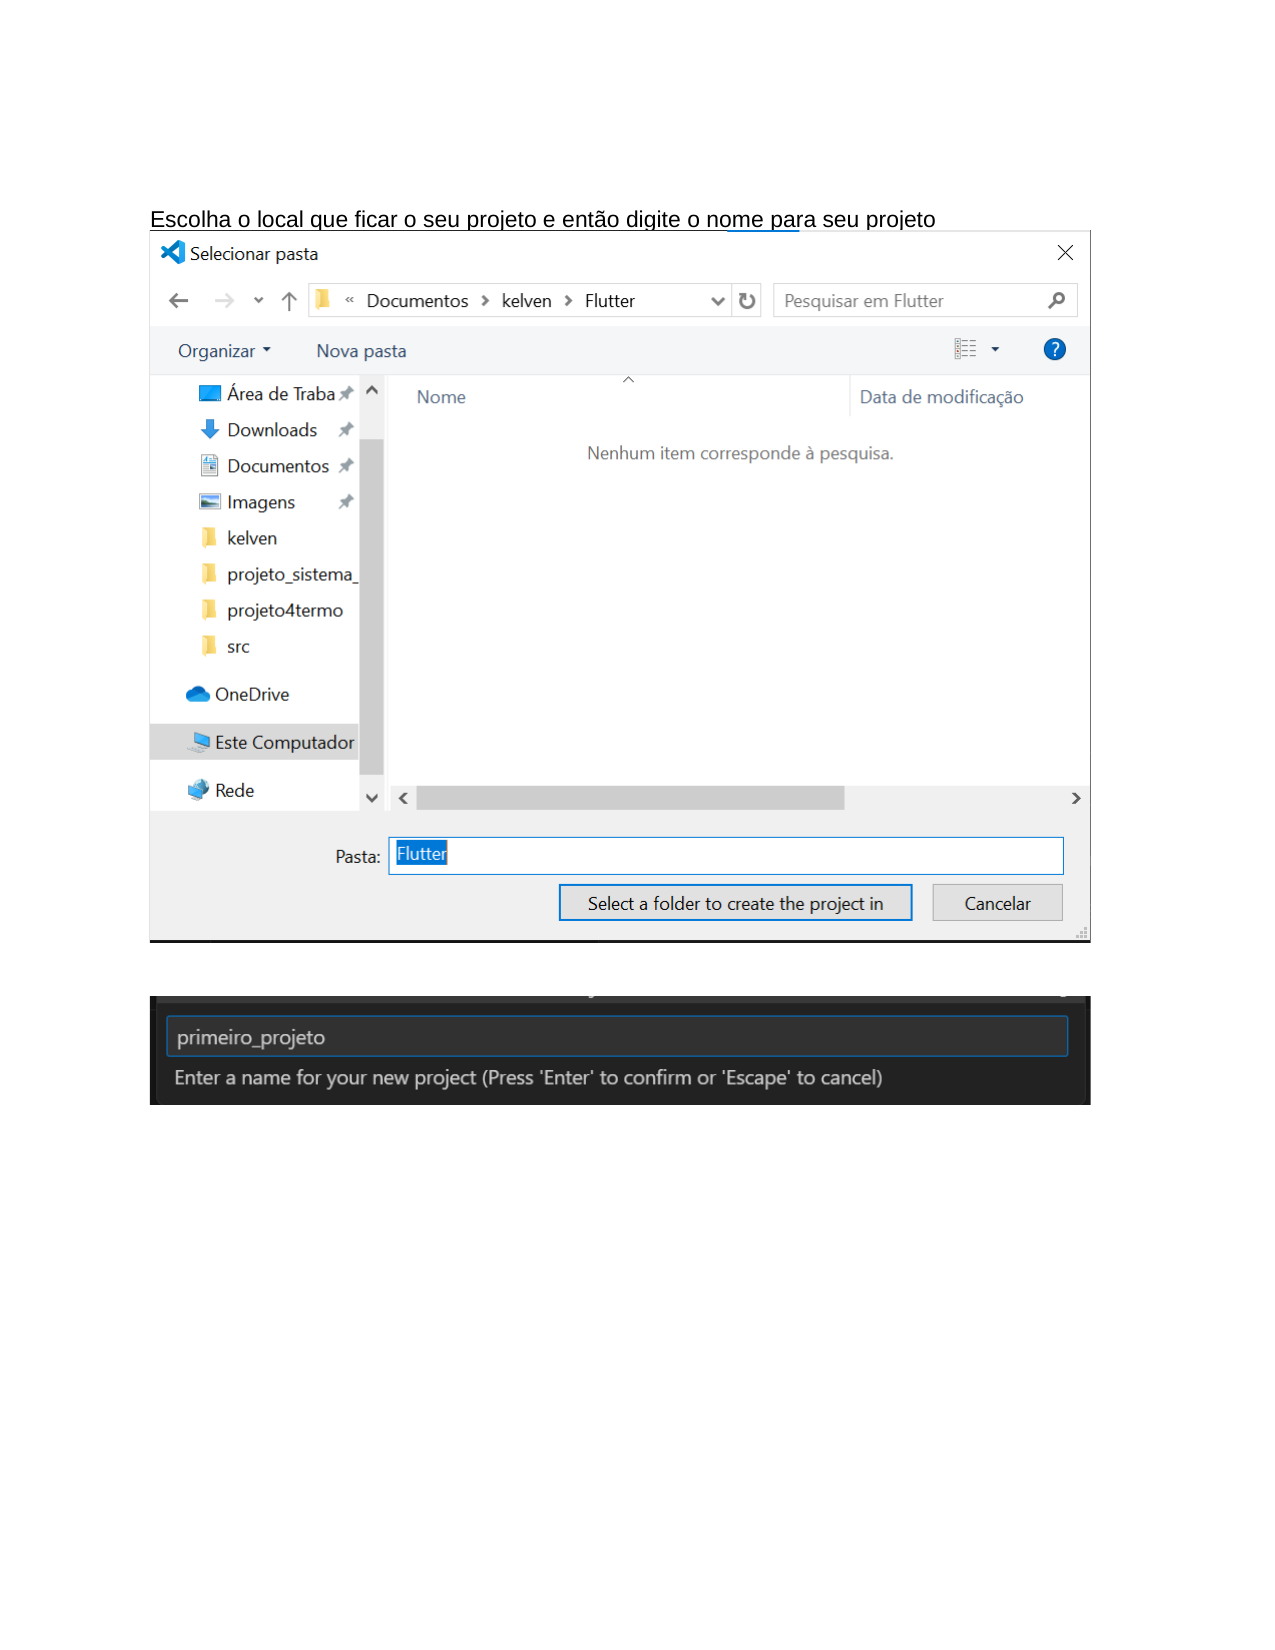

Escolha o local que ficar o seu projeto e então digite o nome para seu projeto